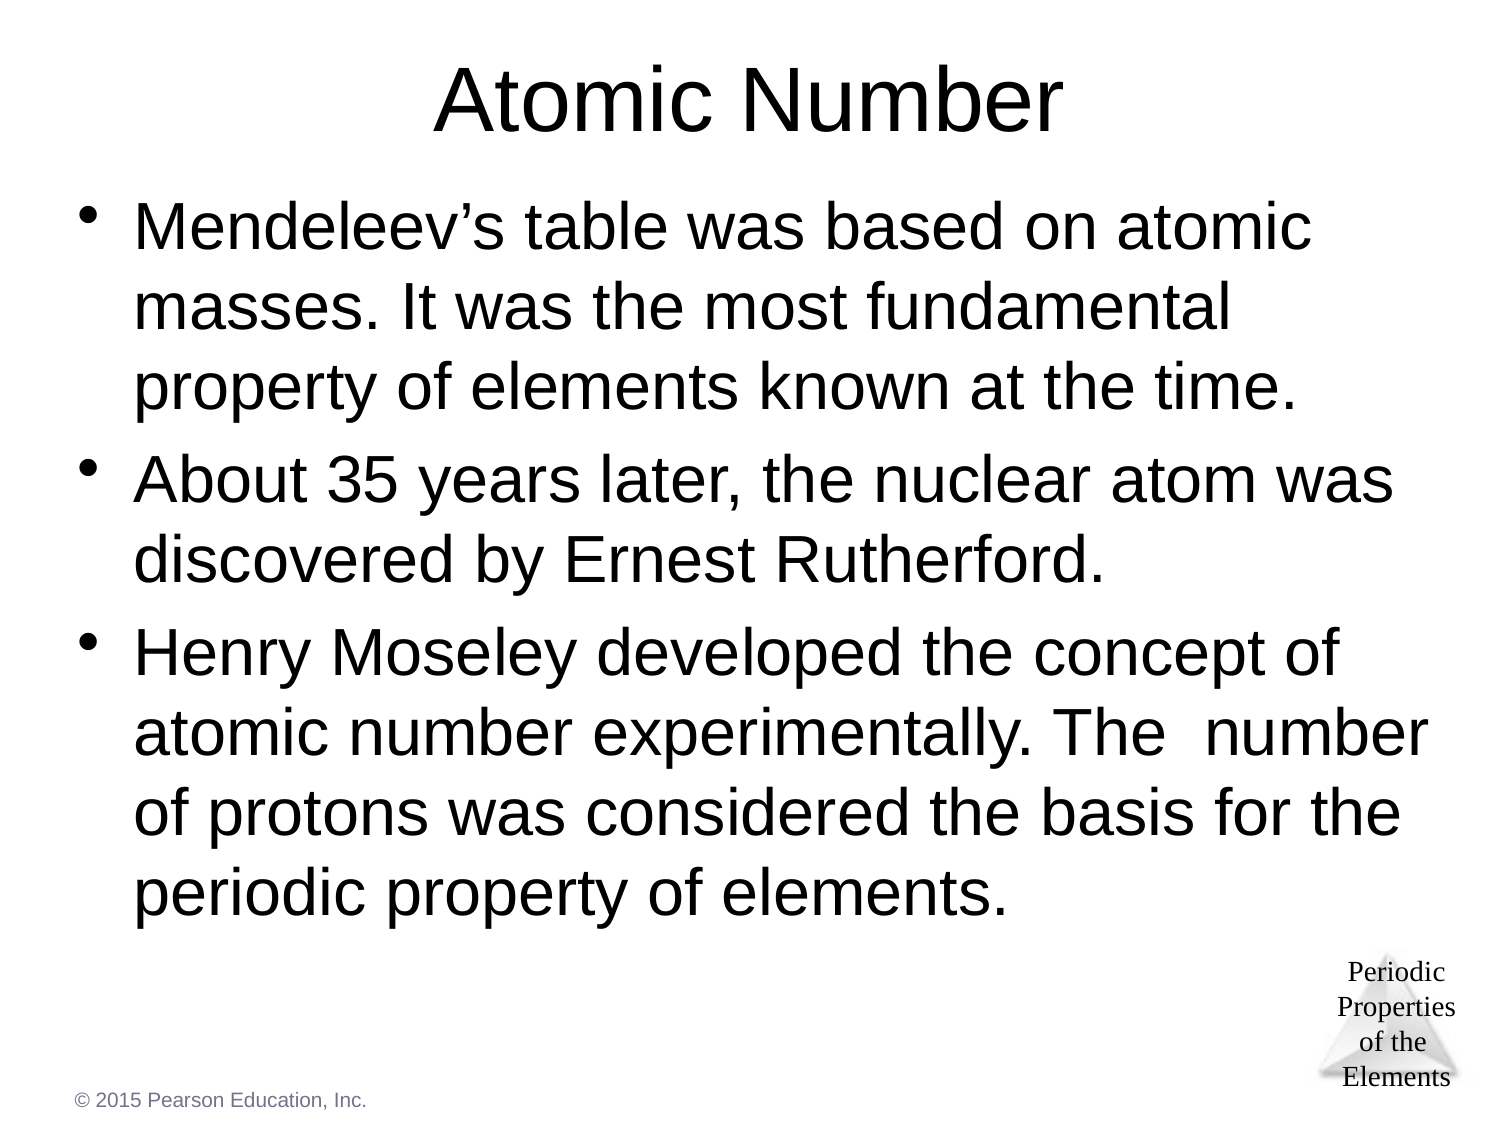

# Atomic Number
Mendeleev’s table was based on atomic masses. It was the most fundamental property of elements known at the time.
About 35 years later, the nuclear atom was discovered by Ernest Rutherford.
Henry Moseley developed the concept of atomic number experimentally. The  number of protons was considered the basis for the periodic property of elements.